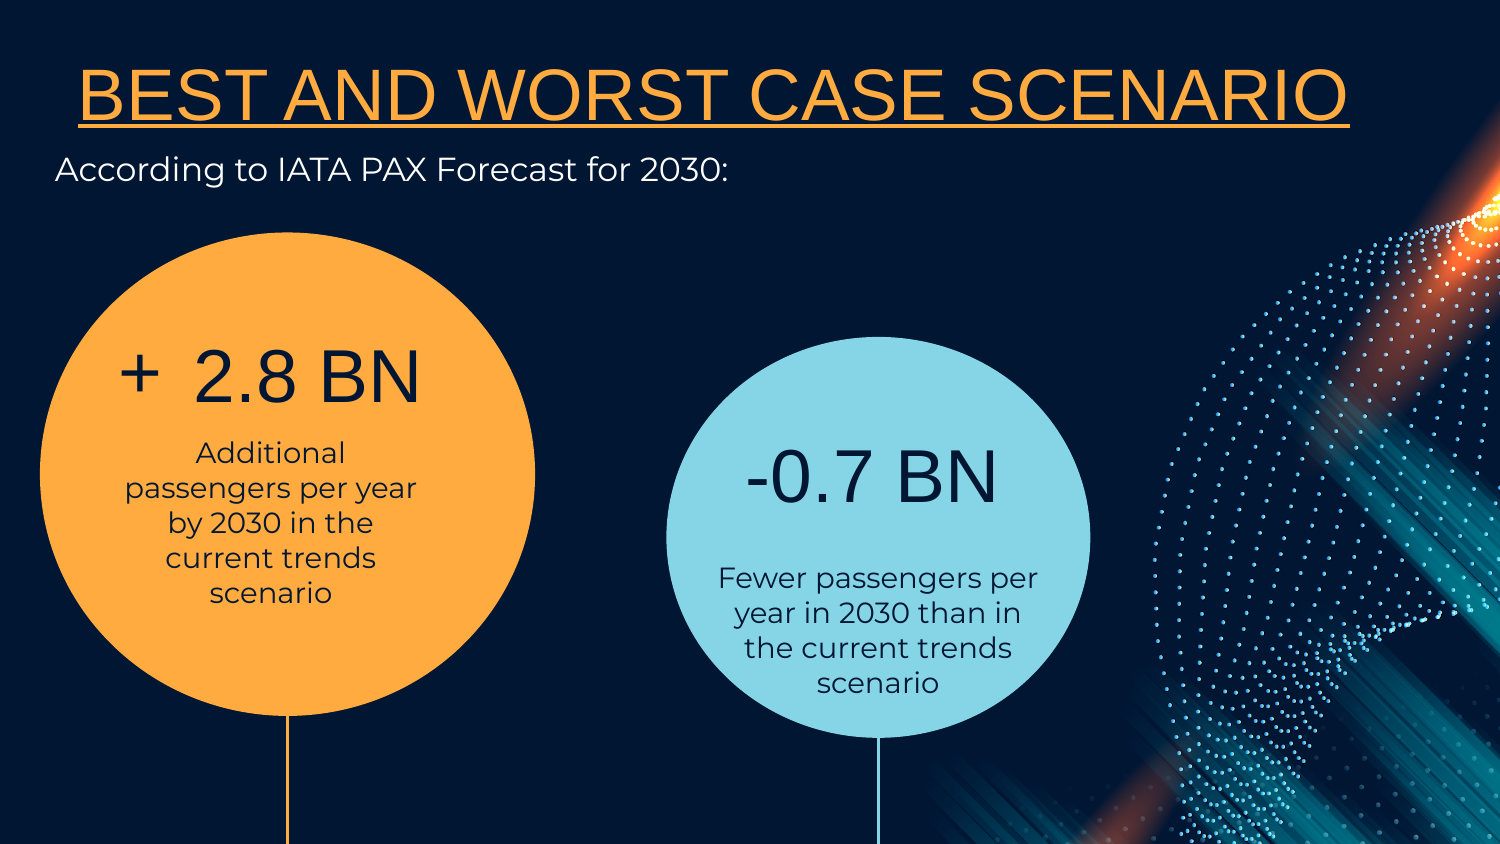

# BEST AND WORST CASE SCENARIO
According to IATA PAX Forecast for 2030:

2.8 BN

-0.7 BN
Additional passengers per year by 2030 in the current trends scenario
Fewer passengers per year in 2030 than in the current trends scenario